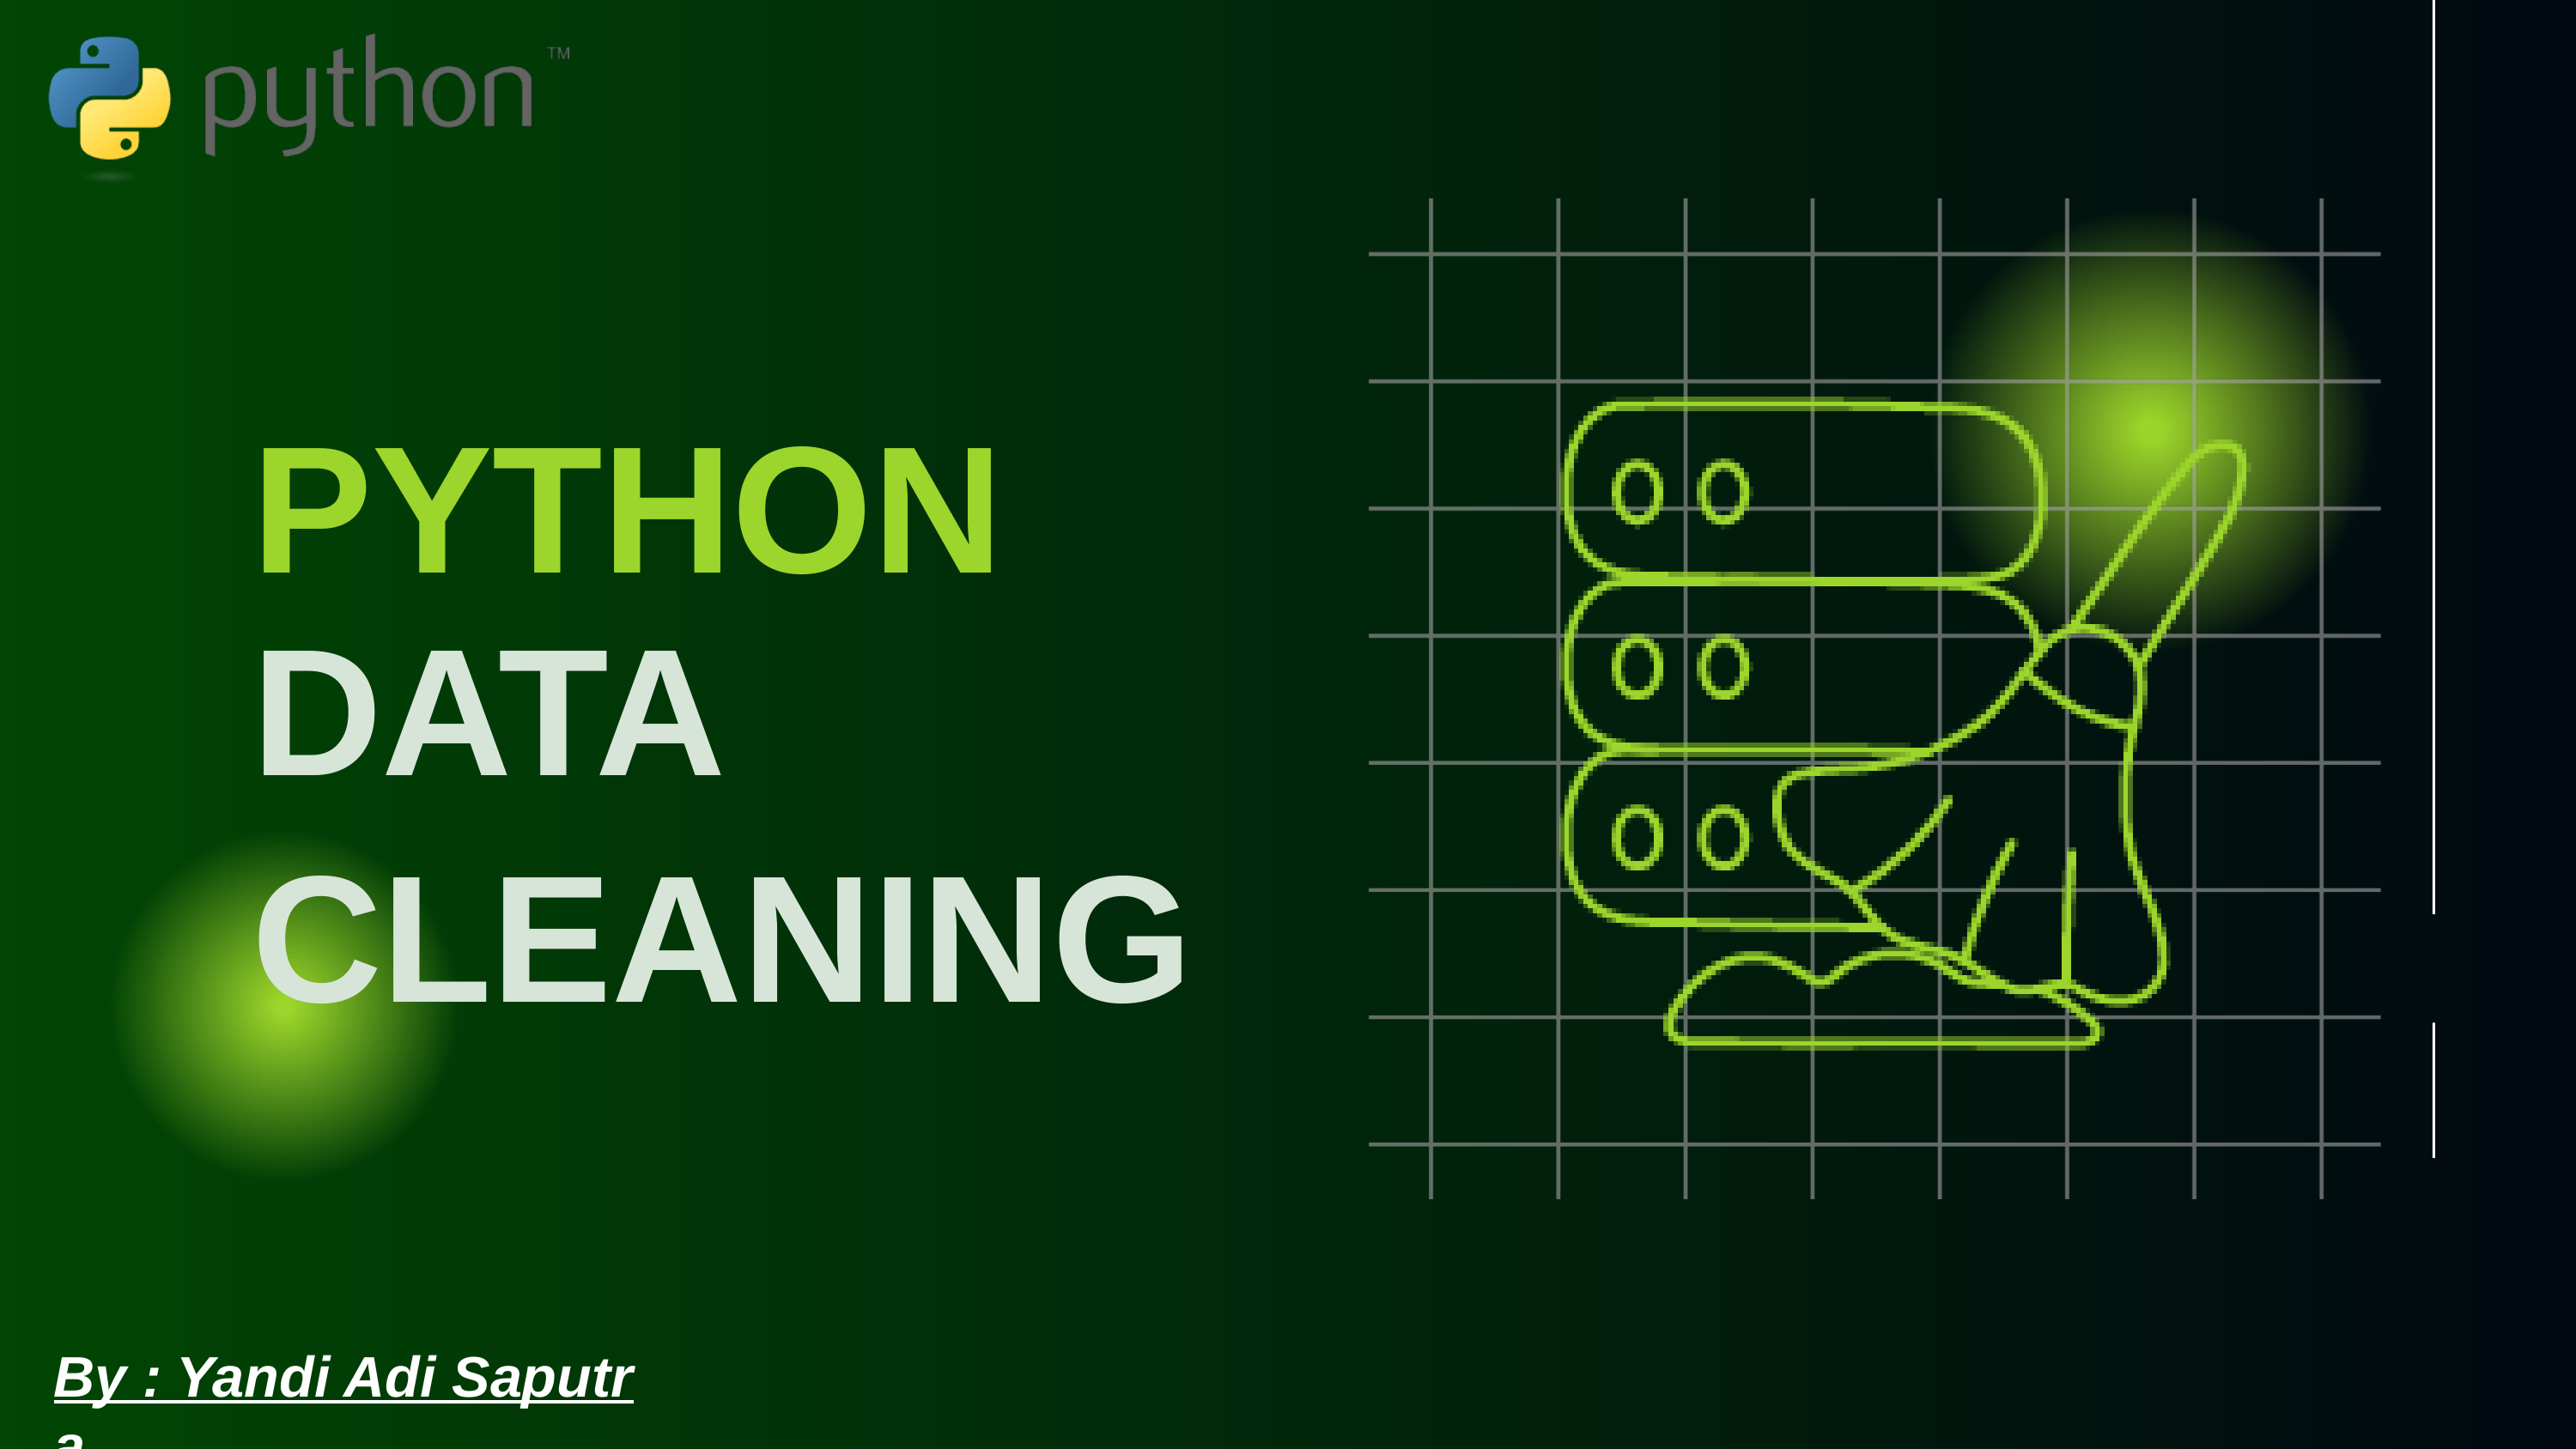

PYTHON

DATA CLEANING

By : Yandi Adi Saputra